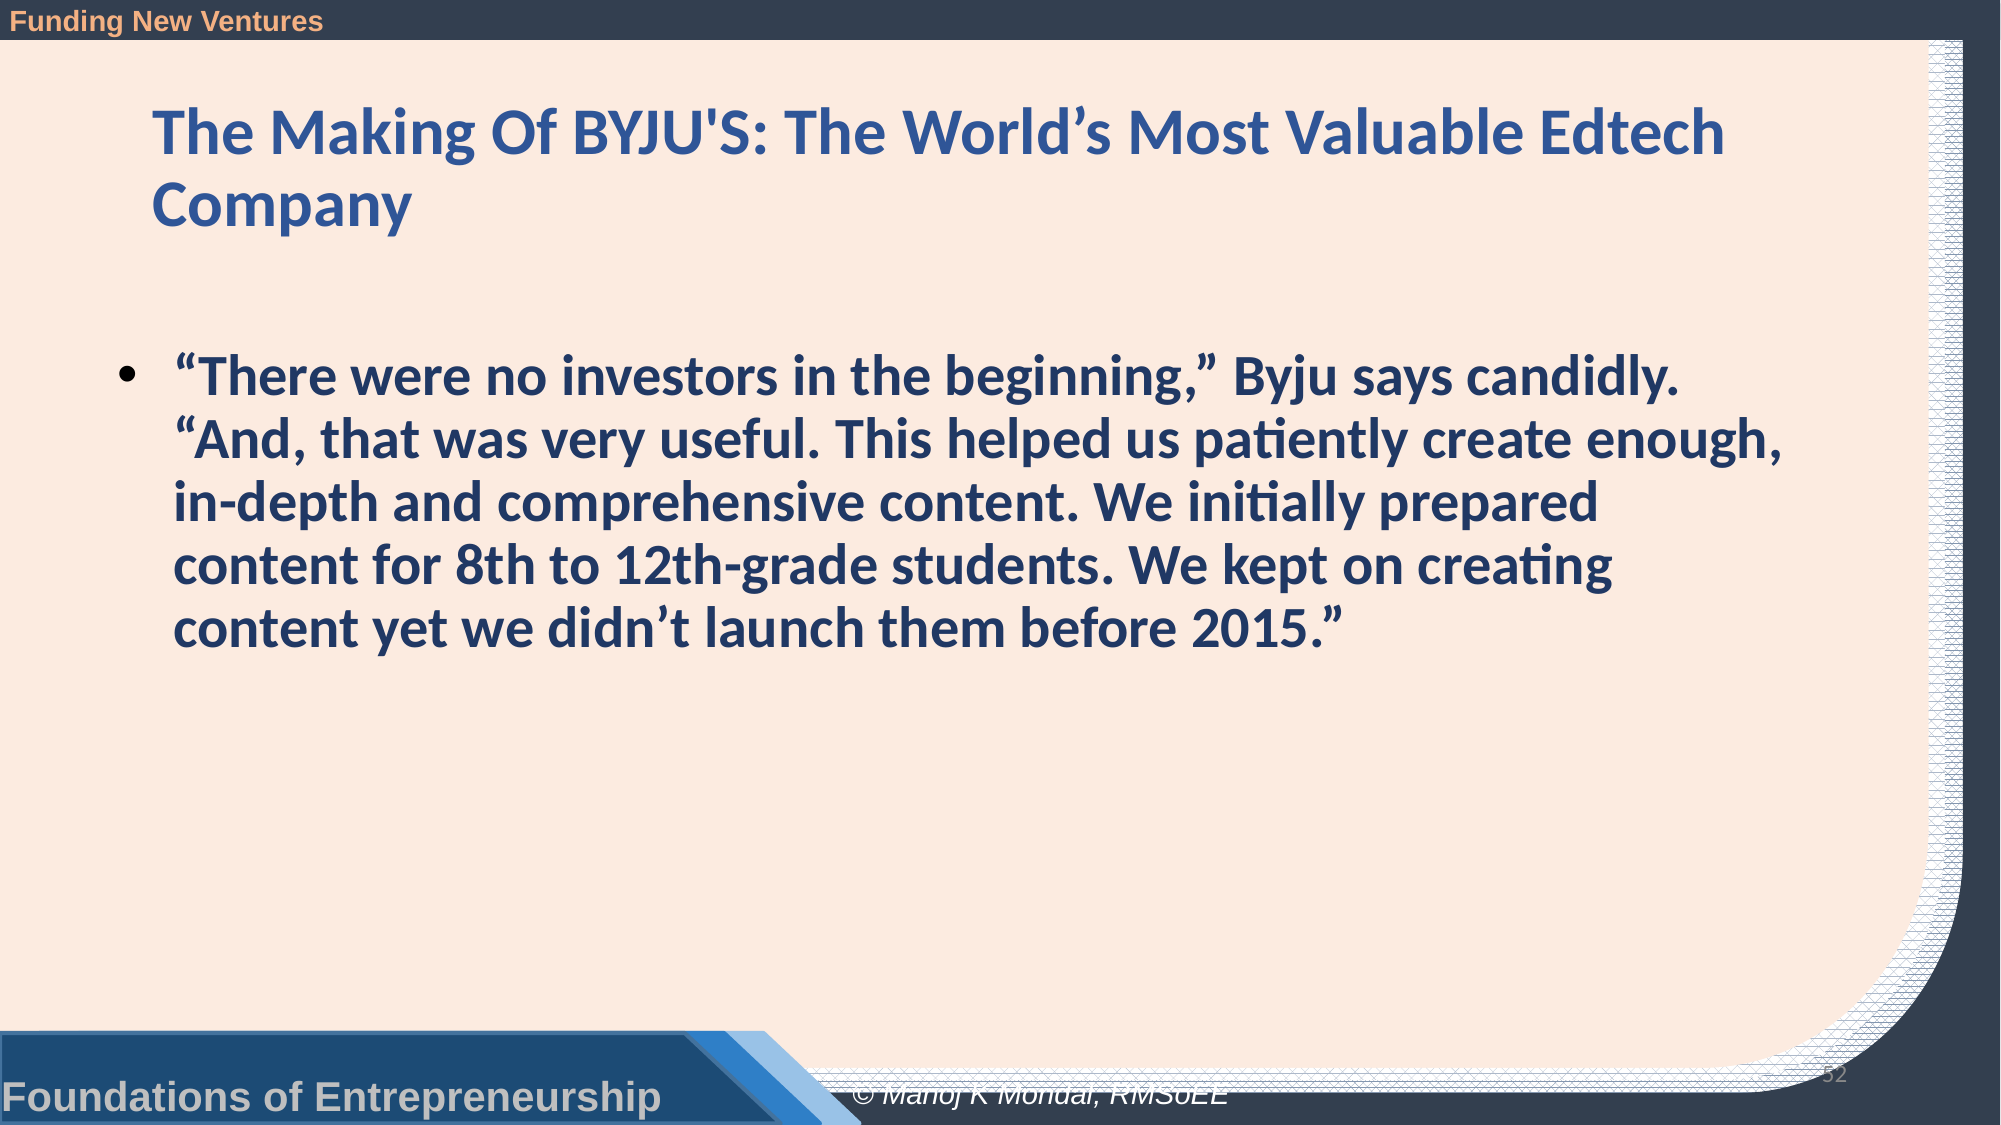

# The Making Of BYJU'S: The World’s Most Valuable Edtech Company

“There were no investors in the beginning,” Byju says candidly. “And, that was very useful. This helped us patiently create enough, in-depth and comprehensive content. We initially prepared content for 8th to 12th-grade students. We kept on creating content yet we didn’t launch them before 2015.”
52